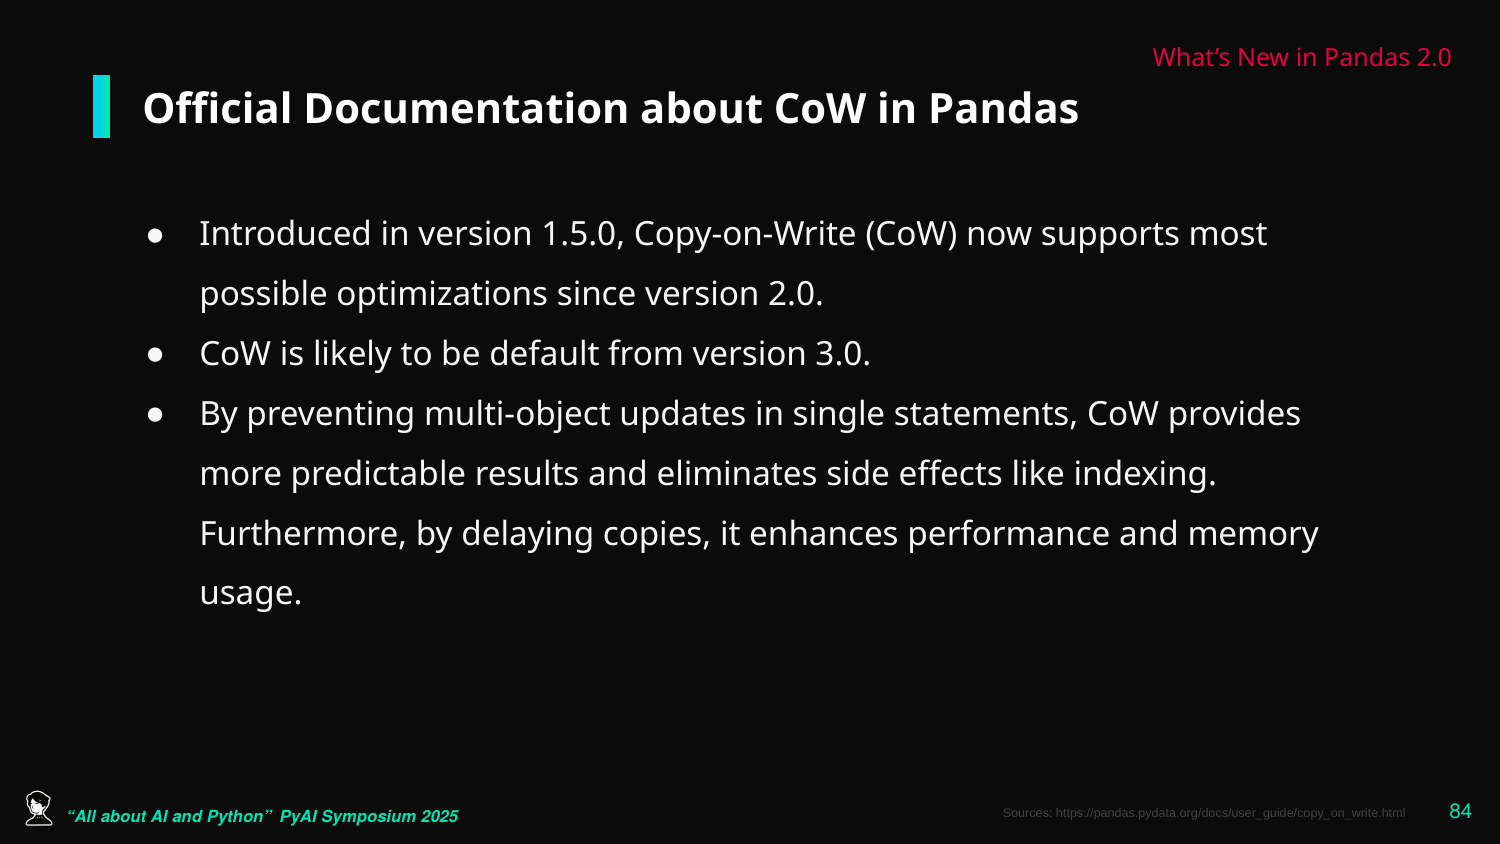

What’s New in Pandas 2.0
# Official Documentation about CoW in Pandas
Introduced in version 1.5.0, Copy-on-Write (CoW) now supports most possible optimizations since version 2.0.
CoW is likely to be default from version 3.0.
By preventing multi-object updates in single statements, CoW provides more predictable results and eliminates side effects like indexing. Furthermore, by delaying copies, it enhances performance and memory usage.
Sources: https://pandas.pydata.org/docs/user_guide/copy_on_write.html
84